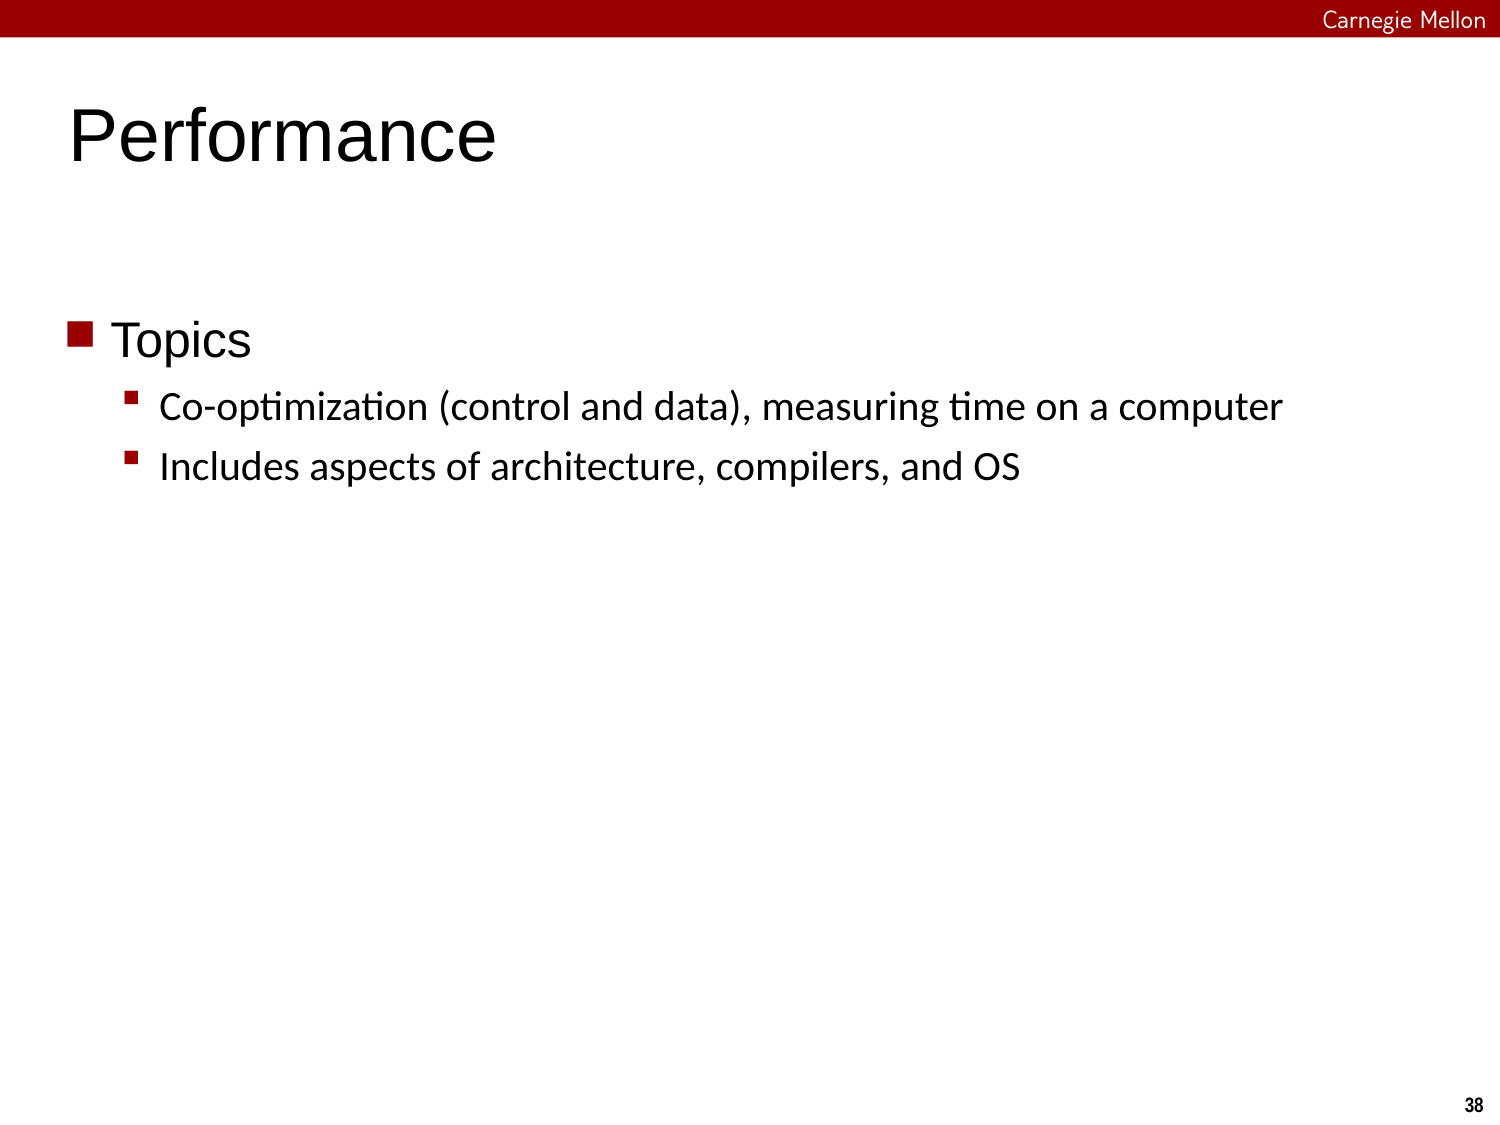

Carnegie Mellon
# Performance

Topics
Co-optimization (control and data), measuring time on a computer
Includes aspects of architecture, compilers, and OS